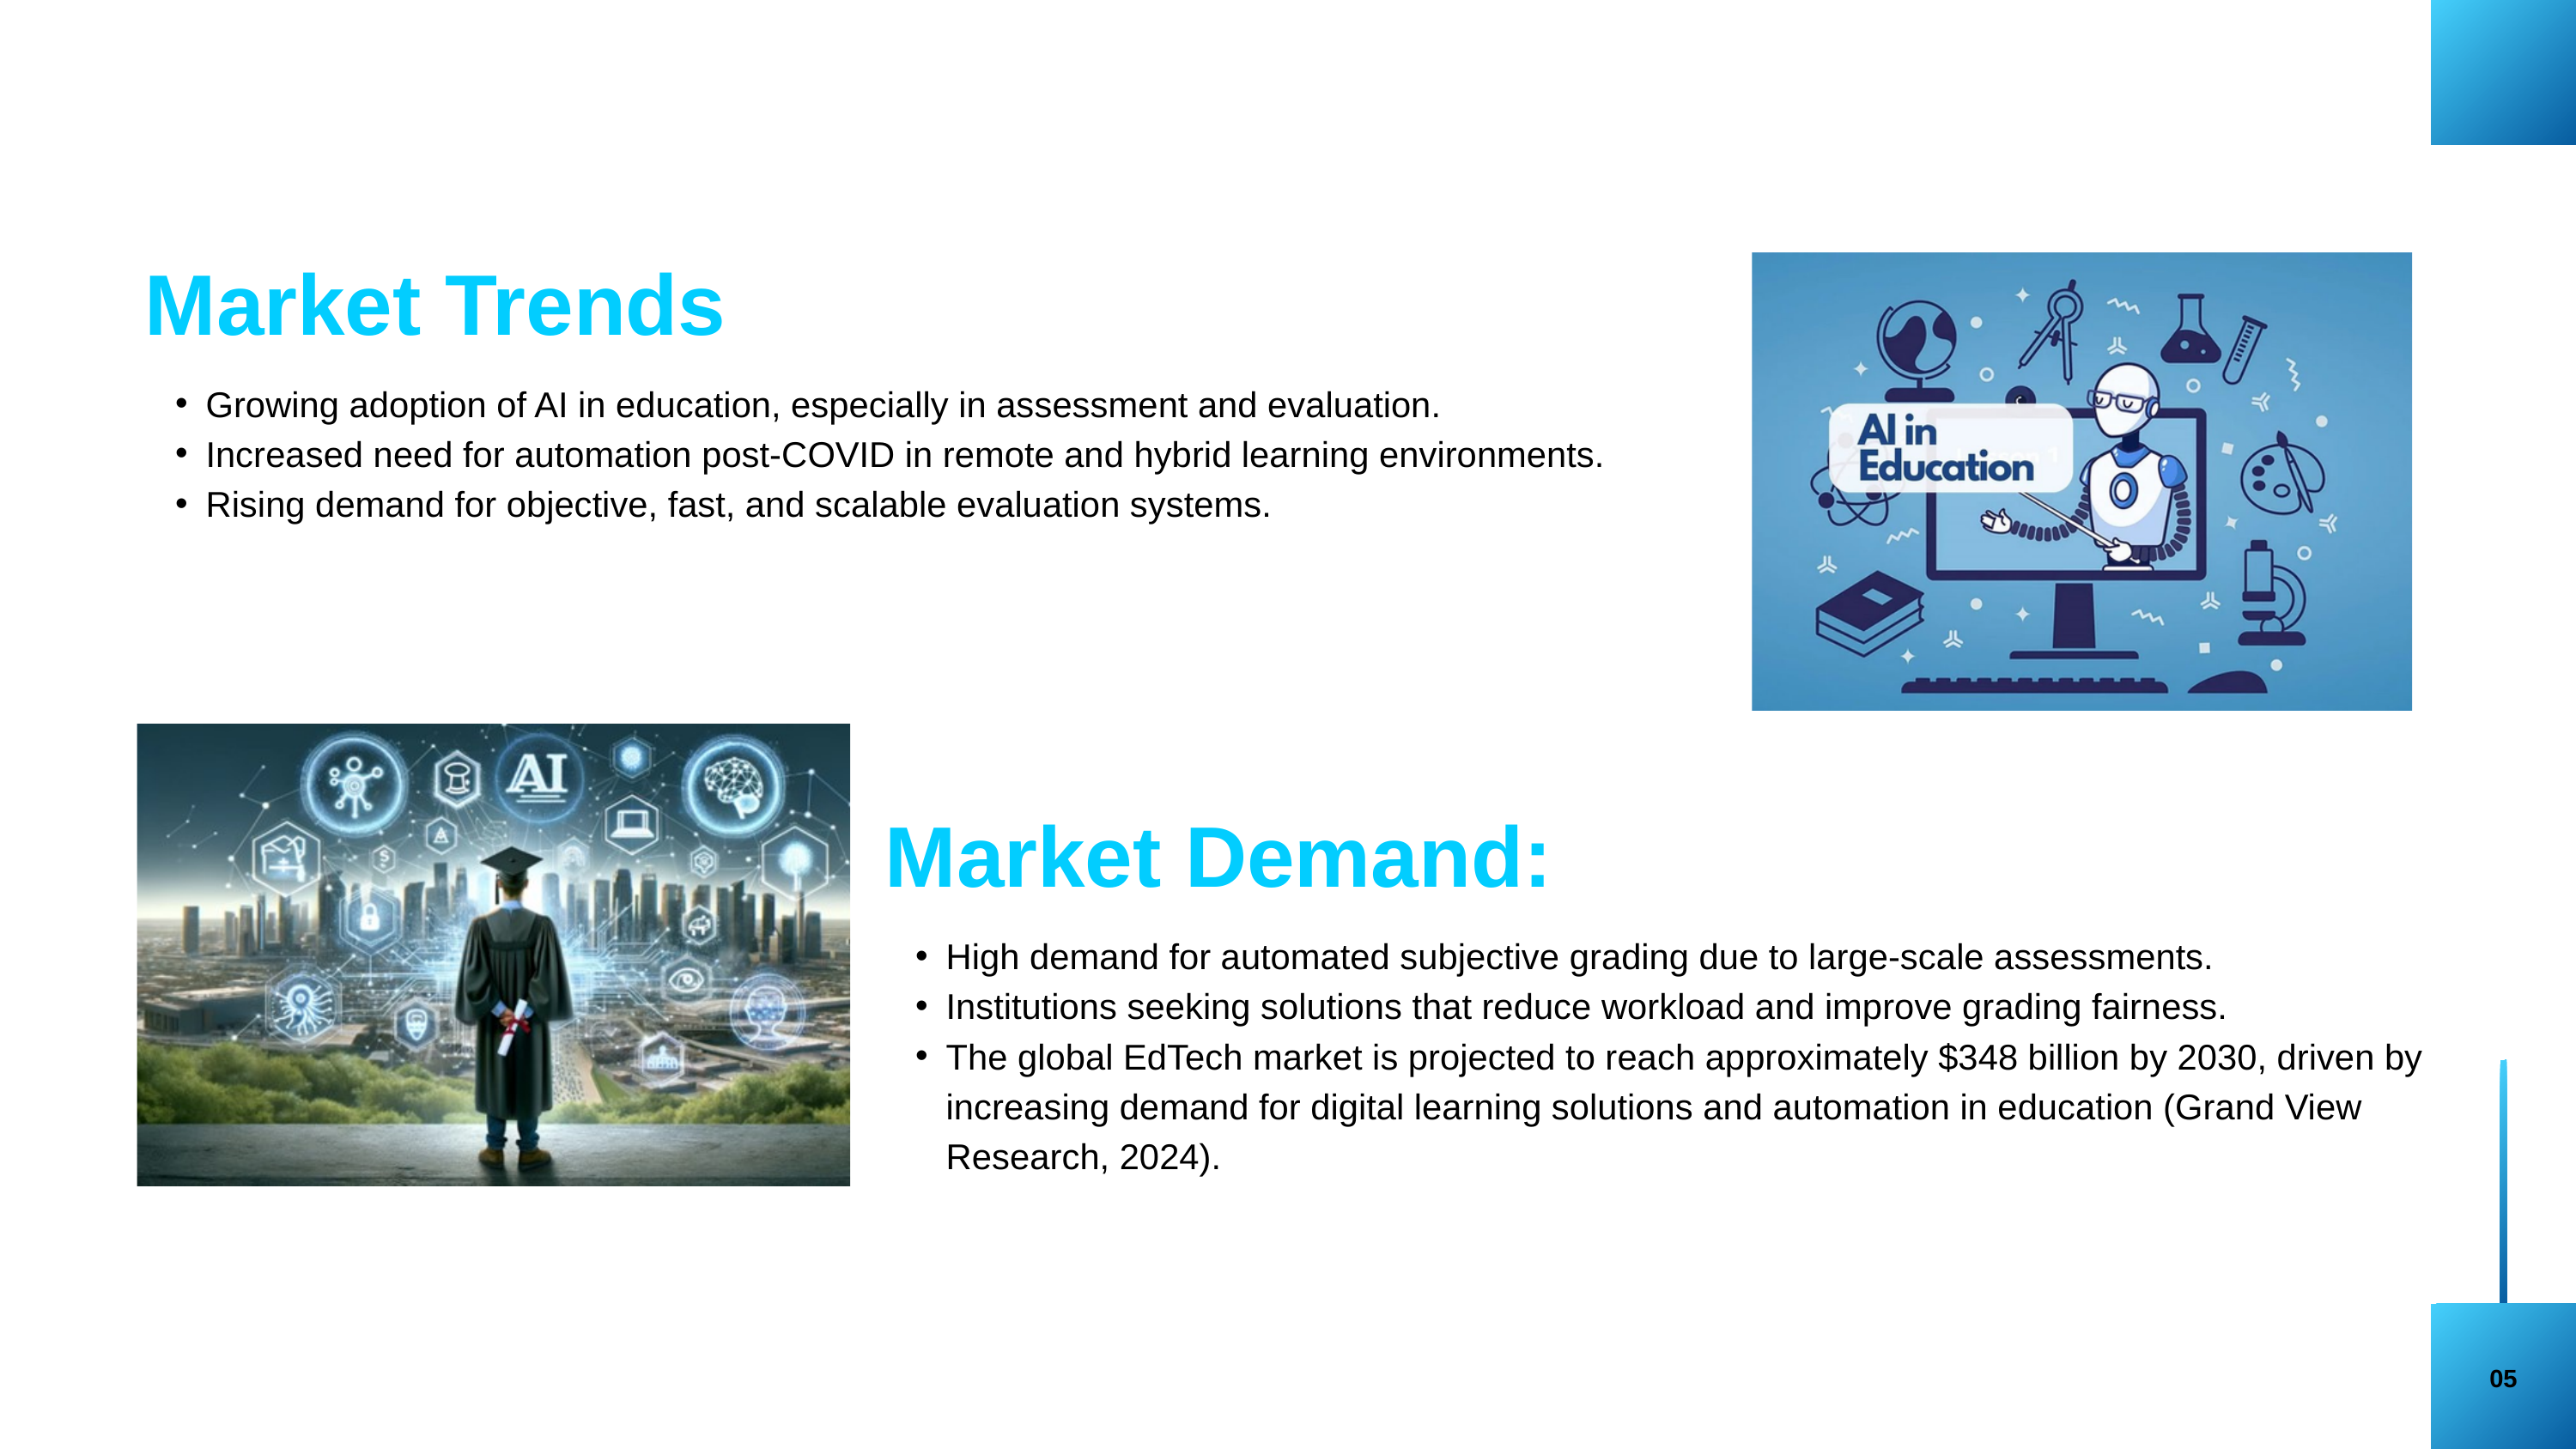

Market Trends
Growing adoption of AI in education, especially in assessment and evaluation.
Increased need for automation post-COVID in remote and hybrid learning environments.
Rising demand for objective, fast, and scalable evaluation systems.

Market Demand:
High demand for automated subjective grading due to large-scale assessments.
Institutions seeking solutions that reduce workload and improve grading fairness.
The global EdTech market is projected to reach approximately $348 billion by 2030, driven by increasing demand for digital learning solutions and automation in education (Grand View Research, 2024).

05